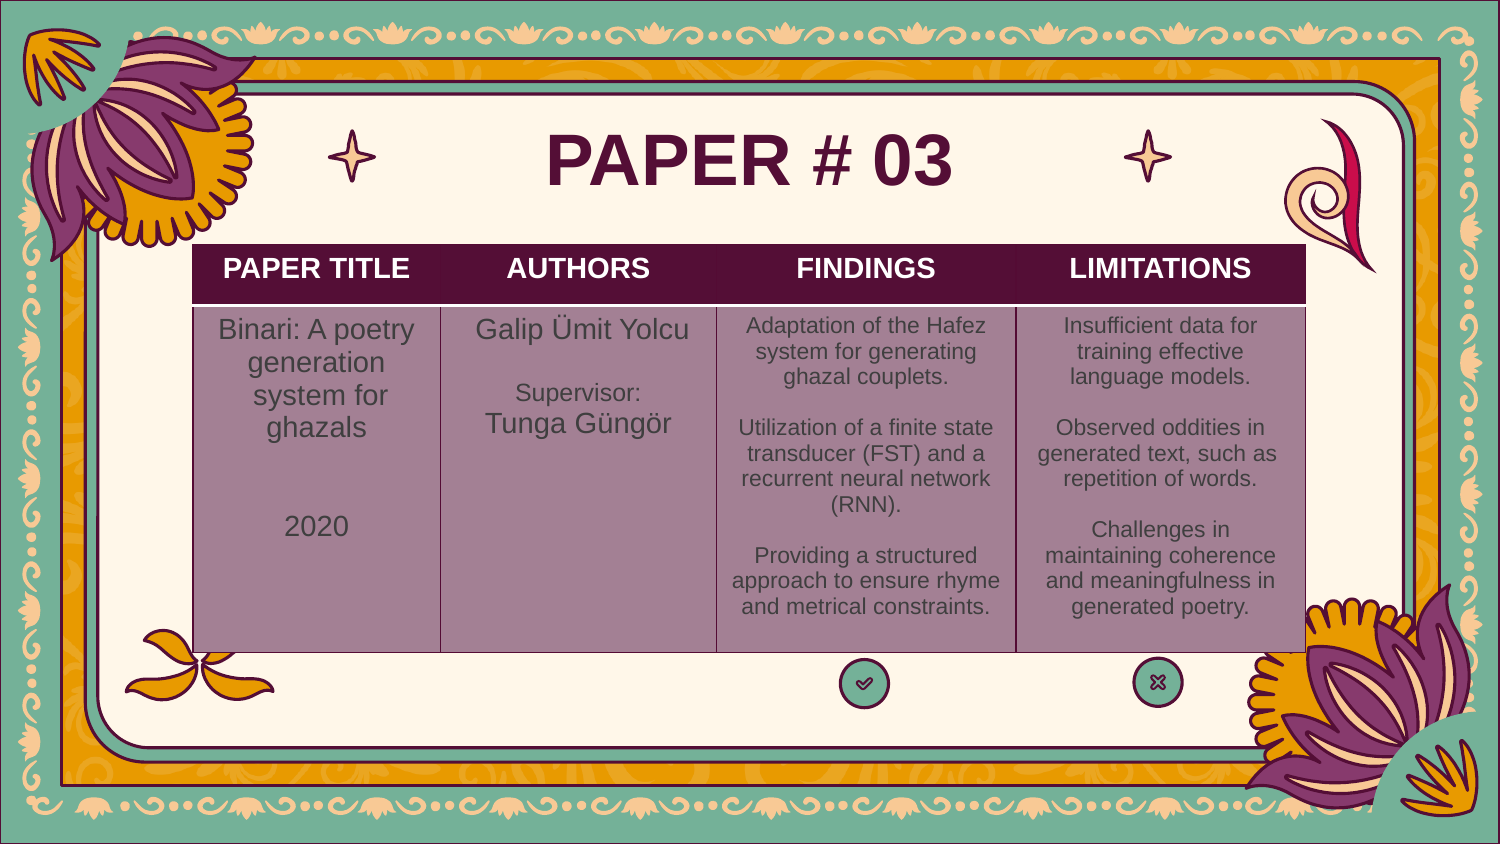

# PAPER # 03

| PAPER TITLE | AUTHORS | FINDINGS | LIMITATIONS |
| --- | --- | --- | --- |
| Binari: A poetry generation system for ghazals 2020 | Galip Ümit Yolcu Supervisor: Tunga Güngör | Adaptation of the Hafez system for generating ghazal couplets. Utilization of a finite state transducer (FST) and a recurrent neural network (RNN). Providing a structured approach to ensure rhyme and metrical constraints. | Insufficient data for training effective language models. Observed oddities in generated text, such as repetition of words. Challenges in maintaining coherence and meaningfulness in generated poetry. |